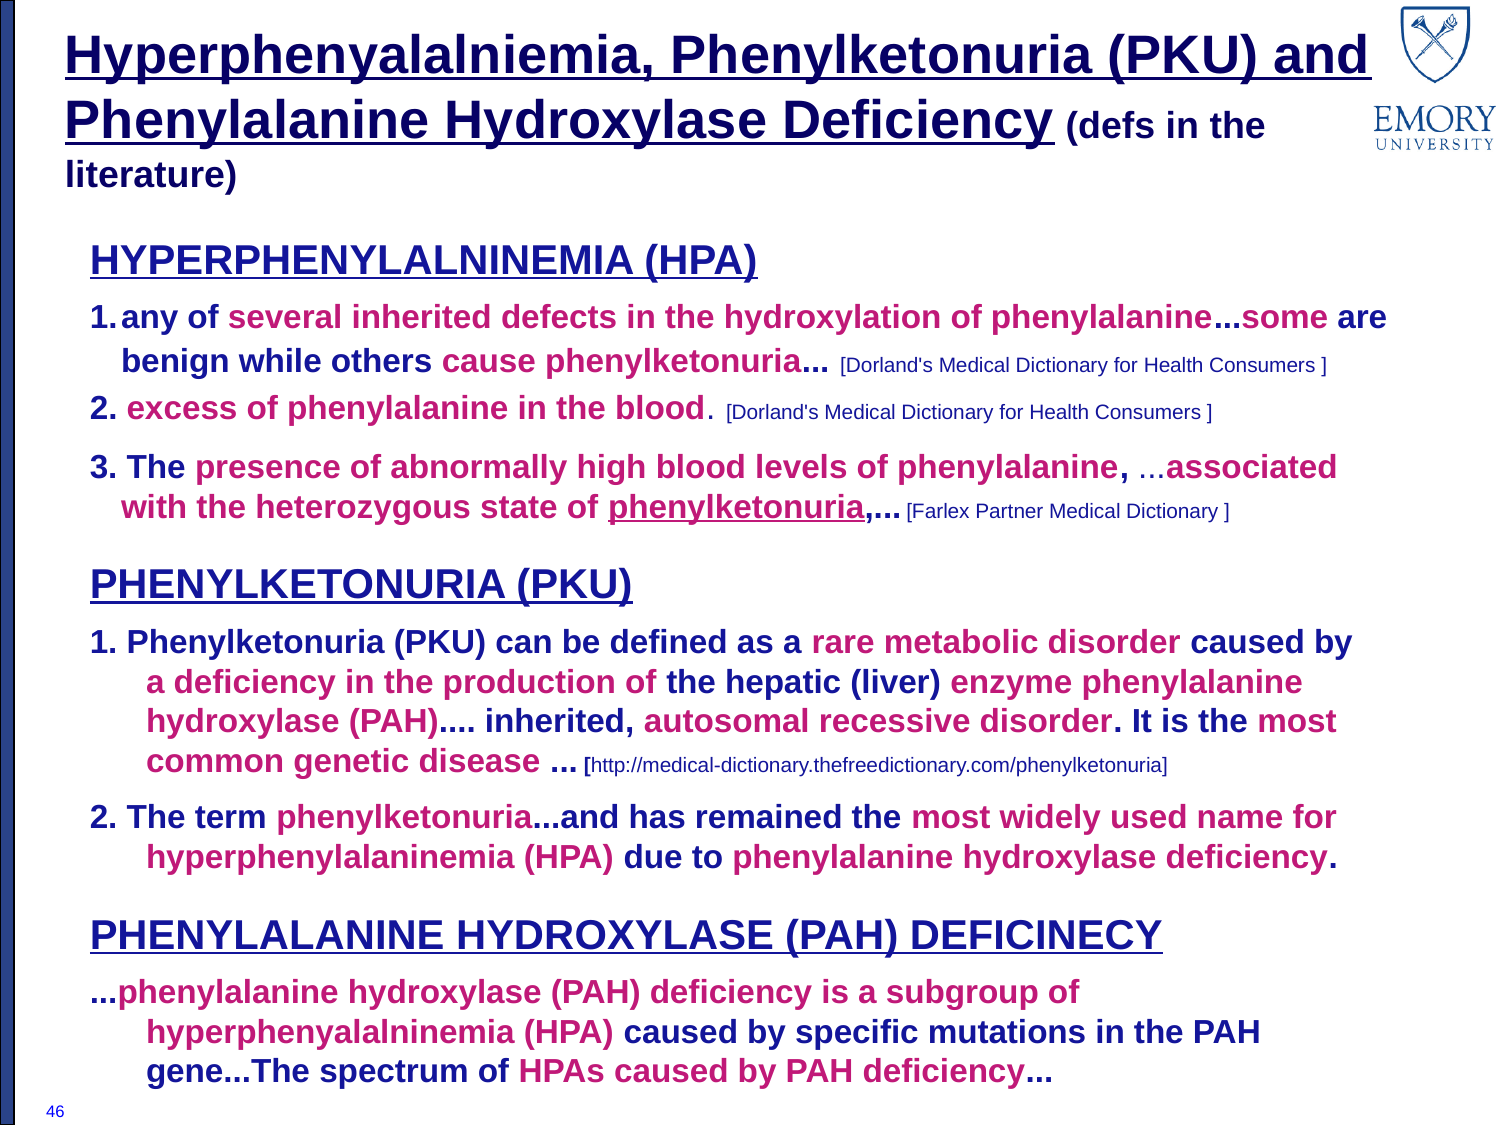

Hyperphenyalalniemia, Phenylketonuria (PKU) and Phenylalanine Hydroxylase Deficiency (defs in the literature)
HYPERPHENYLALNINEMIA (HPA)

any of several inherited defects in the hydroxylation of phenylalanine...some are benign while others cause phenylketonuria... [Dorland's Medical Dictionary for Health Consumers ]
2. excess of phenylalanine in the blood. [Dorland's Medical Dictionary for Health Consumers ]
3. The presence of abnormally high blood levels of phenylalanine, ...associated with the heterozygous state of phenylketonuria,... [Farlex Partner Medical Dictionary ]
PHENYLKETONURIA (PKU)
1. Phenylketonuria (PKU) can be defined as a rare metabolic disorder caused by a deficiency in the production of the hepatic (liver) enzyme phenylalanine hydroxylase (PAH).... inherited, autosomal recessive disorder. It is the most common genetic disease ... [http://medical-dictionary.thefreedictionary.com/phenylketonuria]
2. The term phenylketonuria...and has remained the most widely used name for hyperphenylalaninemia (HPA) due to phenylalanine hydroxylase deficiency.
PHENYLALANINE HYDROXYLASE (PAH) DEFICINECY
...phenylalanine hydroxylase (PAH) deficiency is a subgroup of hyperphenyalalninemia (HPA) caused by specific mutations in the PAH gene...The spectrum of HPAs caused by PAH deficiency...
46